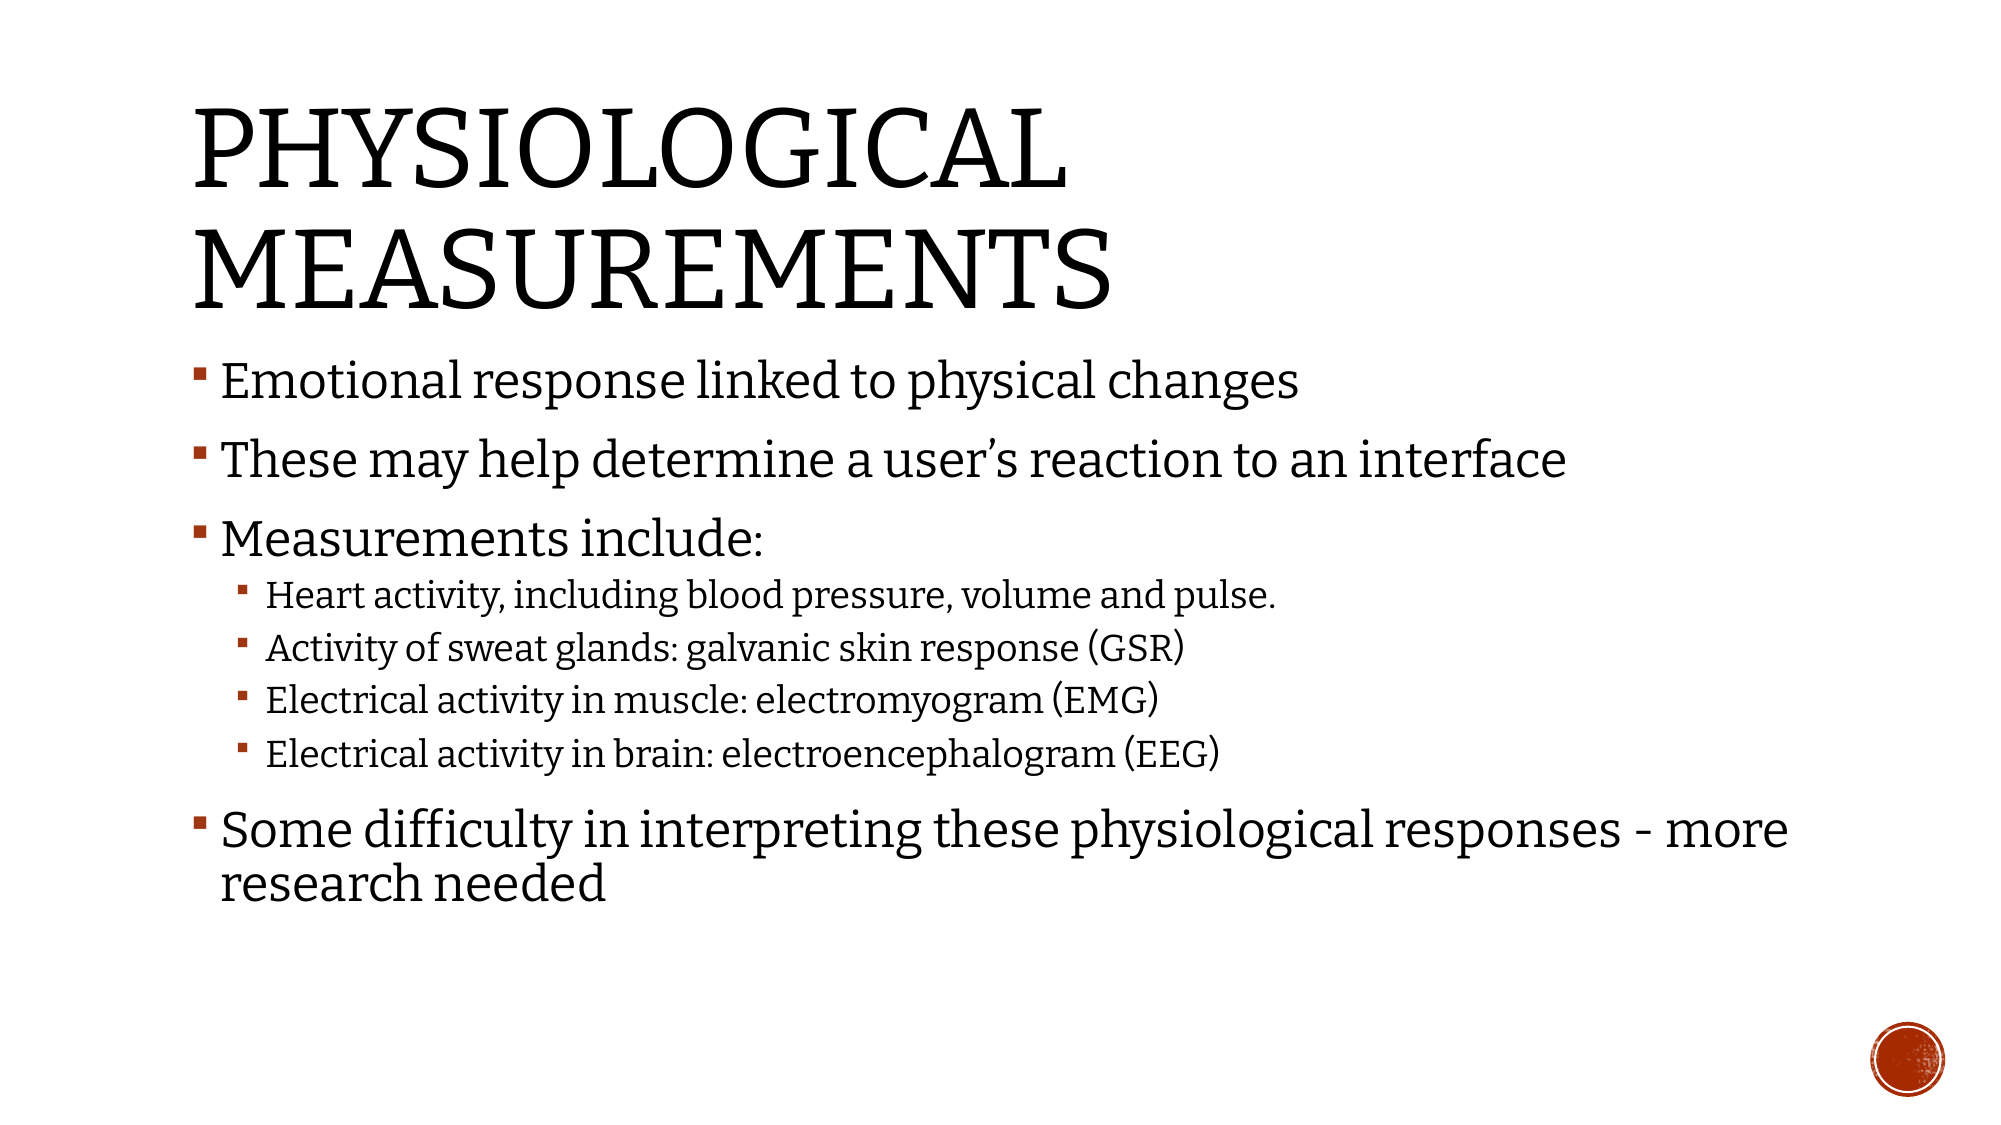

# physiological measurements
Emotional response linked to physical changes
These may help determine a user’s reaction to an interface
Measurements include:
Heart activity, including blood pressure, volume and pulse.
Activity of sweat glands: galvanic skin response (GSR)
Electrical activity in muscle: electromyogram (EMG)
Electrical activity in brain: electroencephalogram (EEG)
Some difficulty in interpreting these physiological responses - more research needed